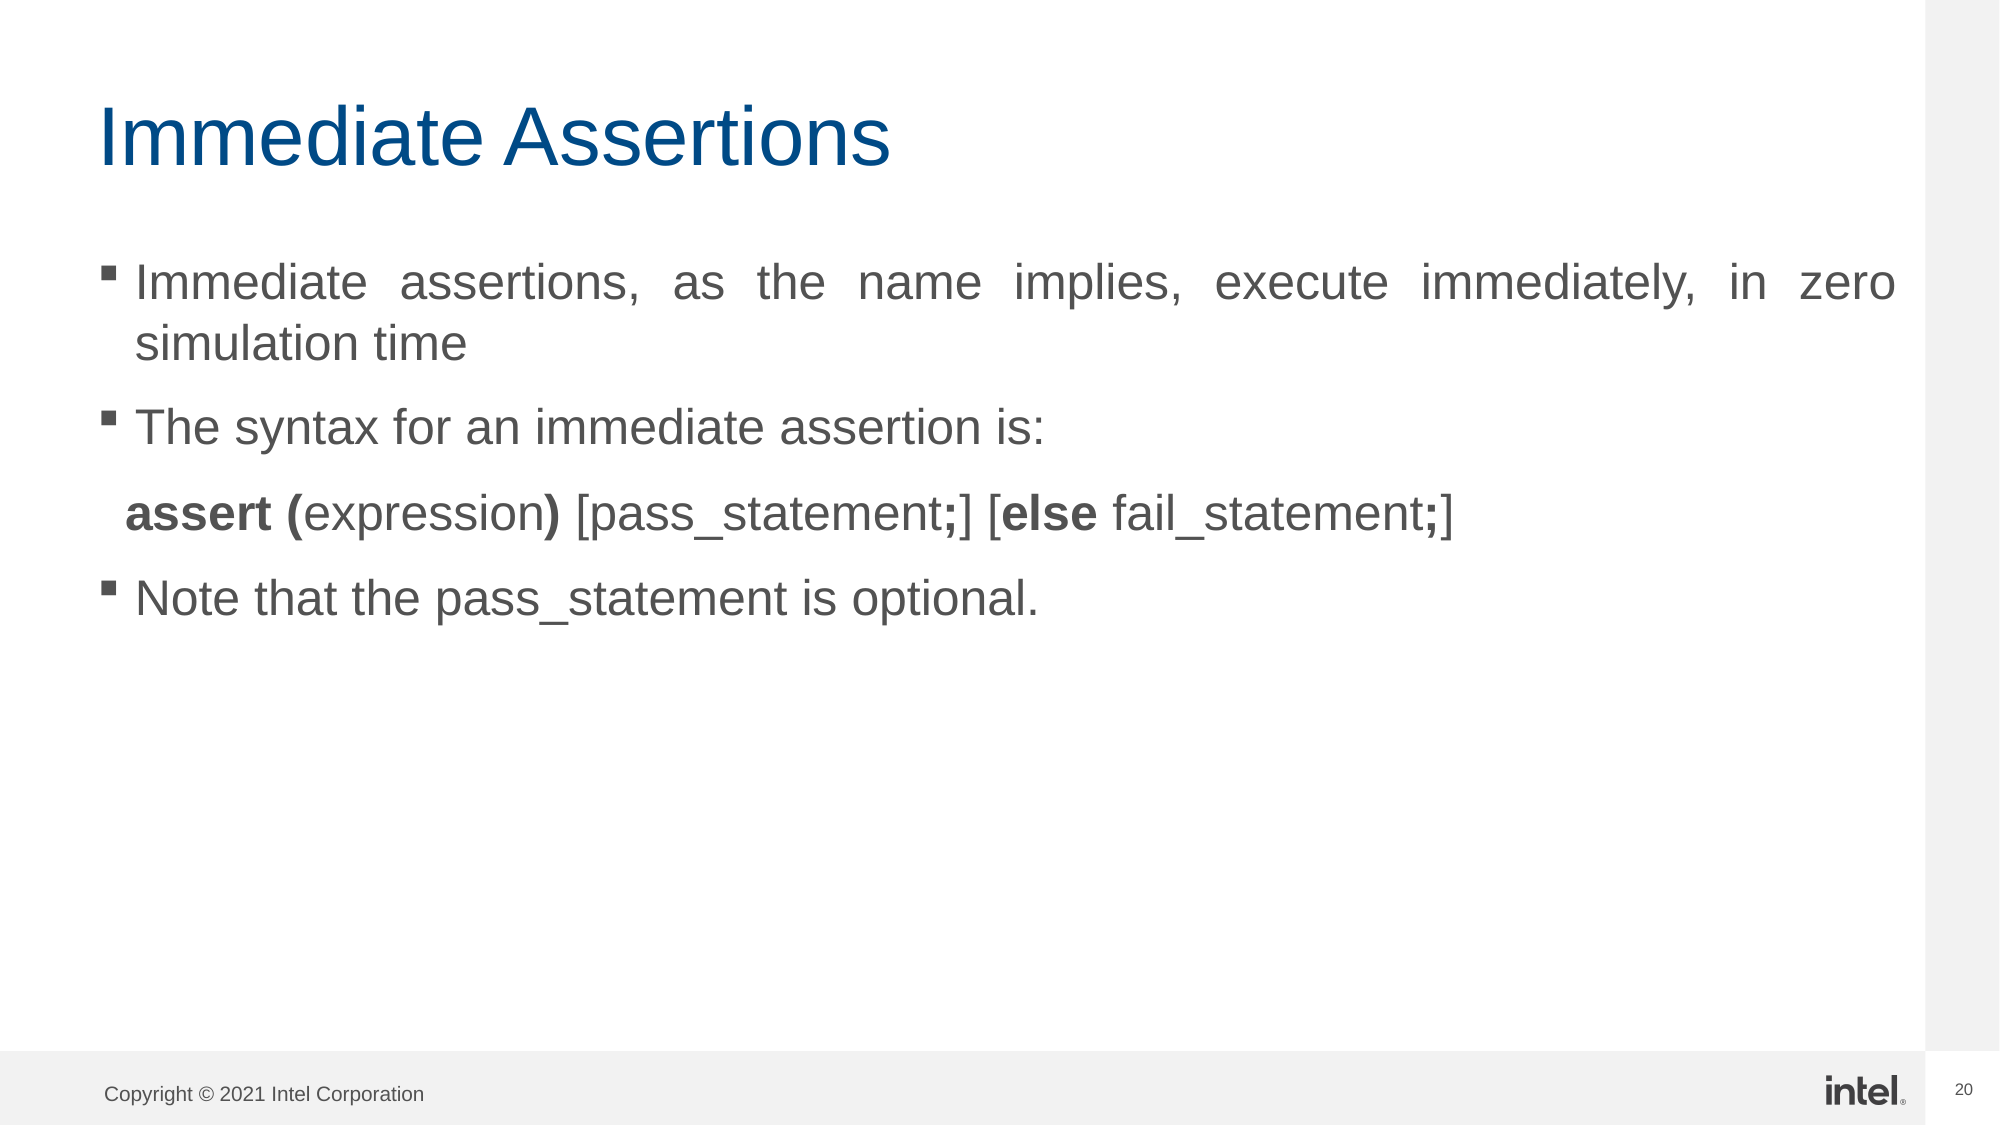

# Immediate Assertions
Immediate assertions, as the name implies, execute immediately, in zero simulation time
The syntax for an immediate assertion is:
  assert (expression) [pass_statement;] [else fail_statement;]
Note that the pass_statement is optional.